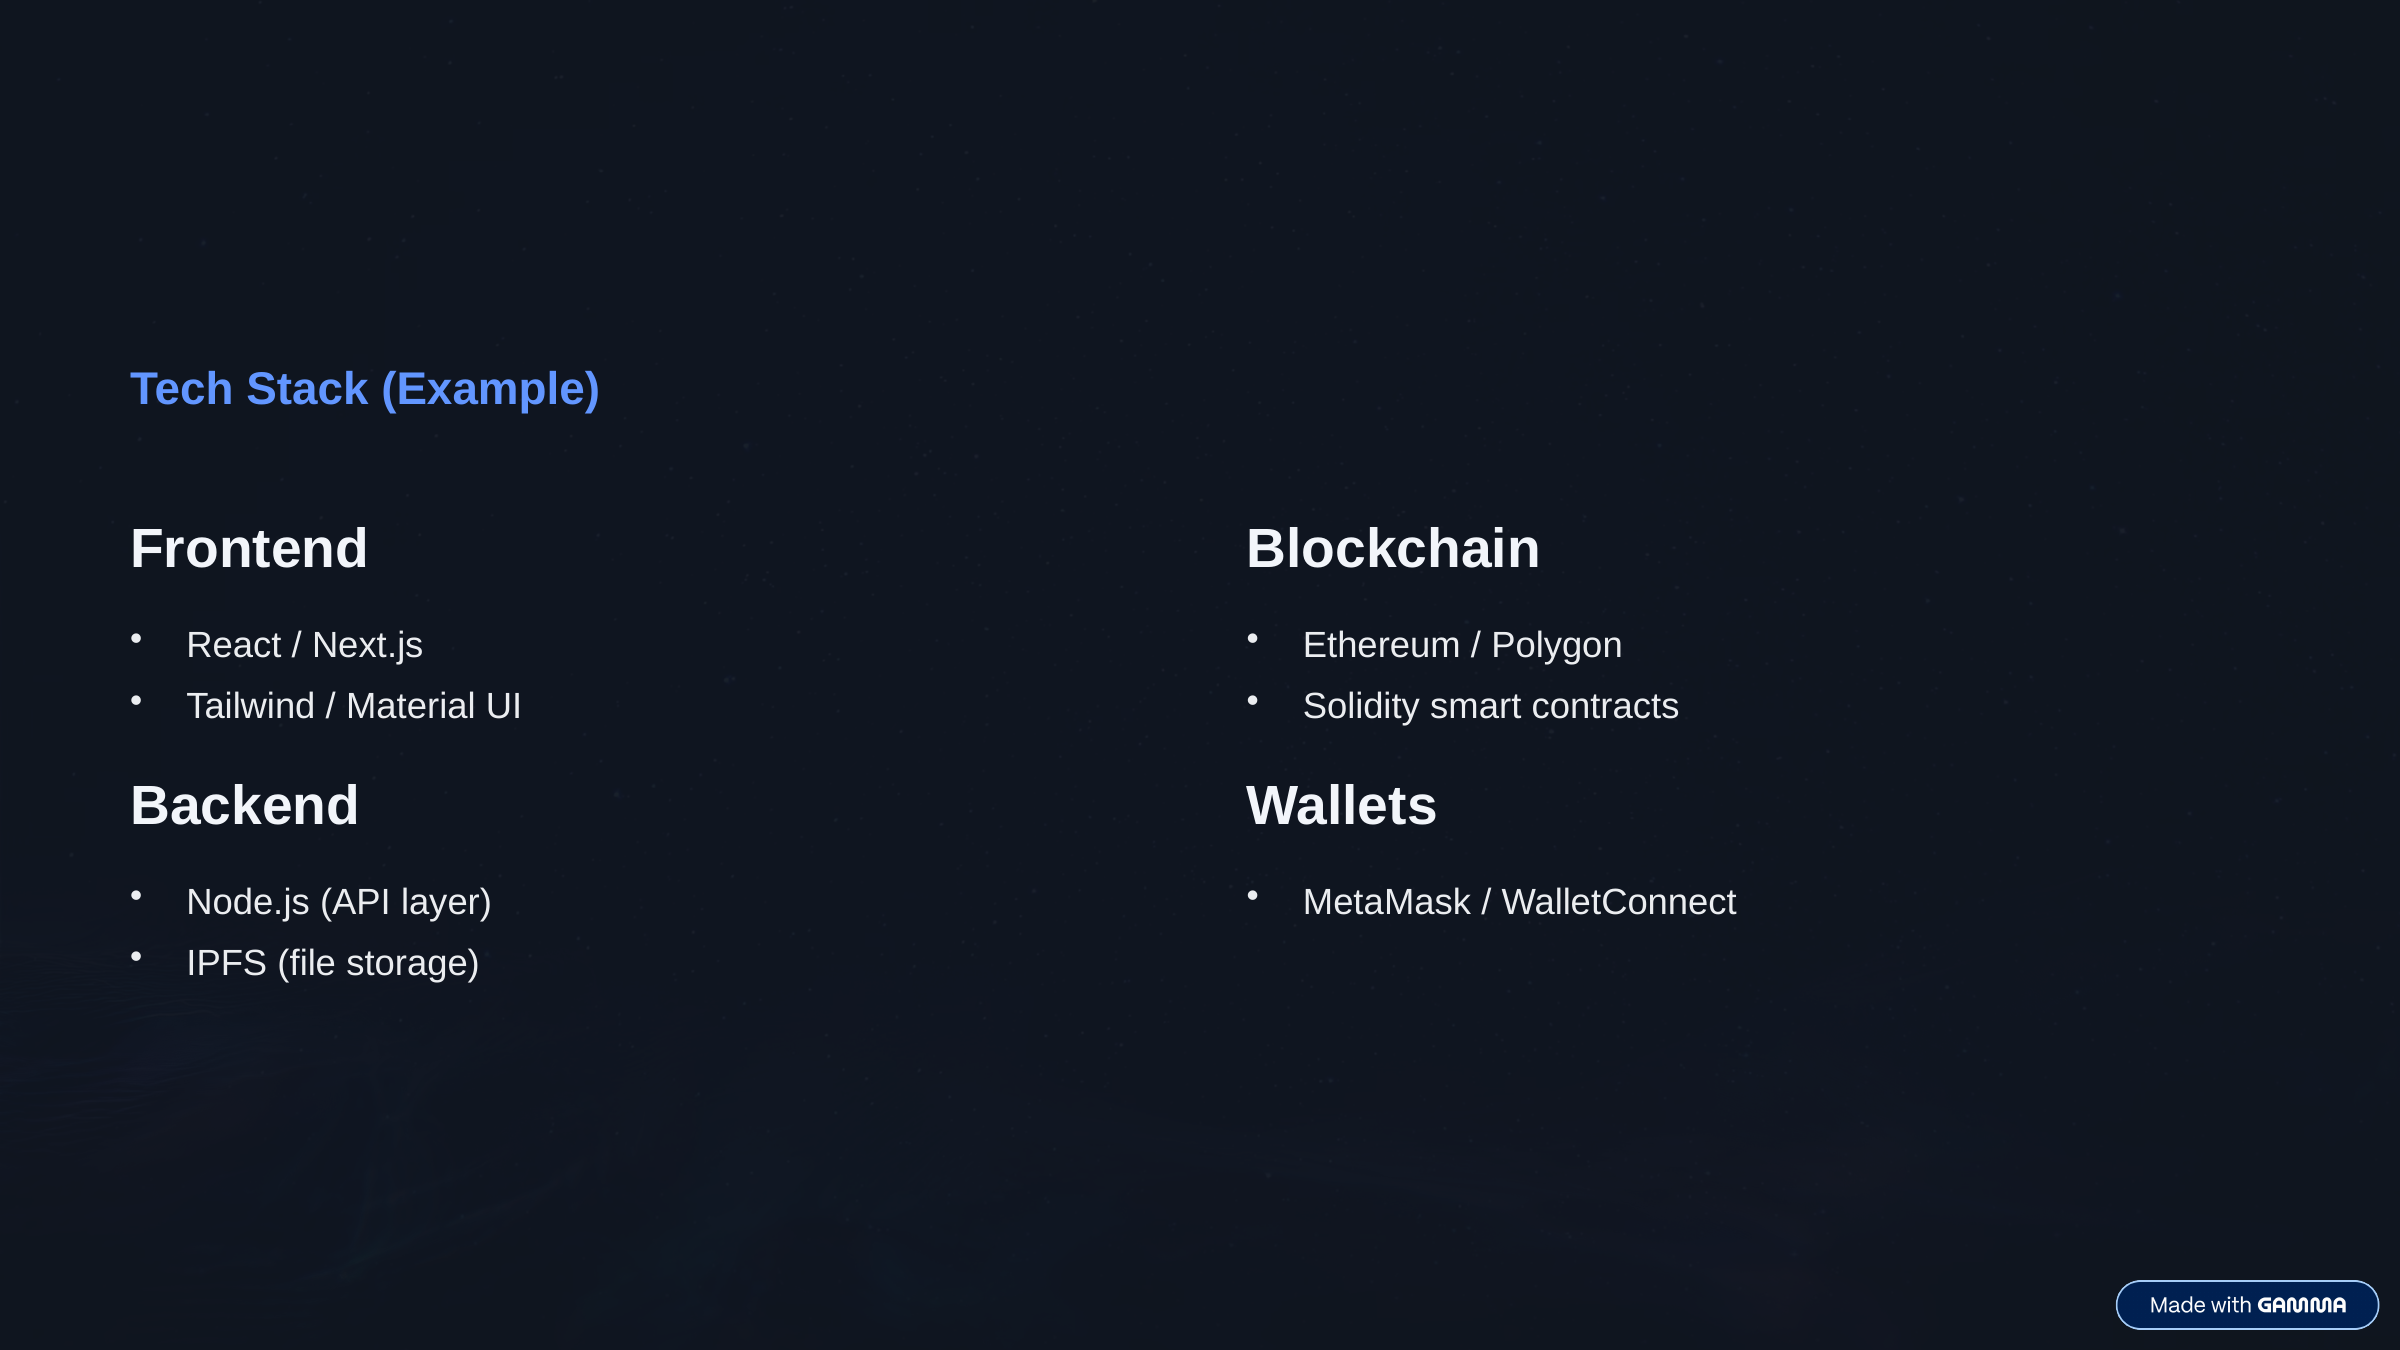

Tech Stack (Example)
Frontend
Blockchain
React / Next.js
Ethereum / Polygon
Tailwind / Material UI
Solidity smart contracts
Backend
Wallets
Node.js (API layer)
MetaMask / WalletConnect
IPFS (file storage)